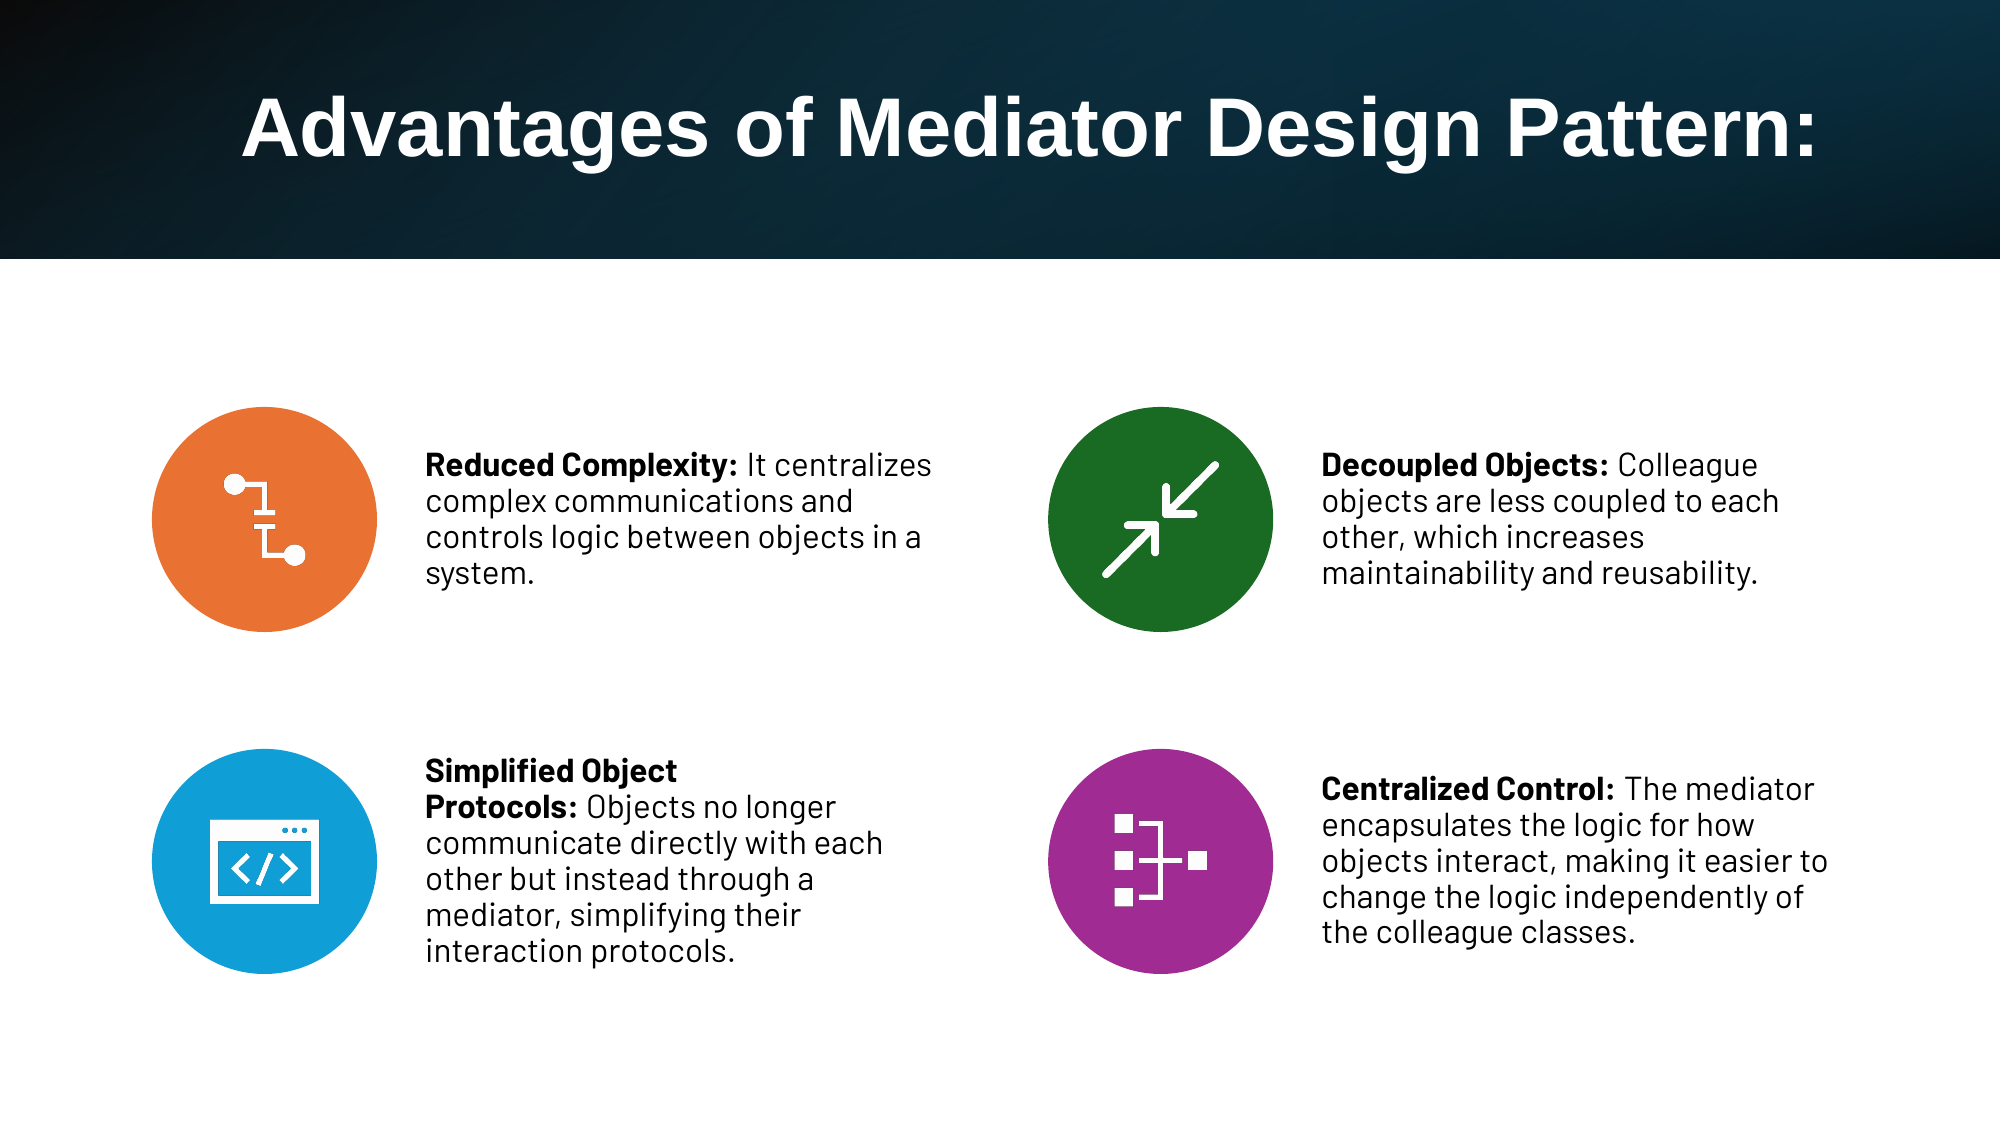

# Advantages of Mediator Design Pattern:
Reduced Complexity: It centralizes complex communications and controls logic between objects in a system.
Decoupled Objects: Colleague objects are less coupled to each other, which increases maintainability and reusability.
Simplified Object Protocols: Objects no longer communicate directly with each other but instead through a mediator, simplifying their interaction protocols.
Centralized Control: The mediator encapsulates the logic for how objects interact, making it easier to change the logic independently of the colleague classes.